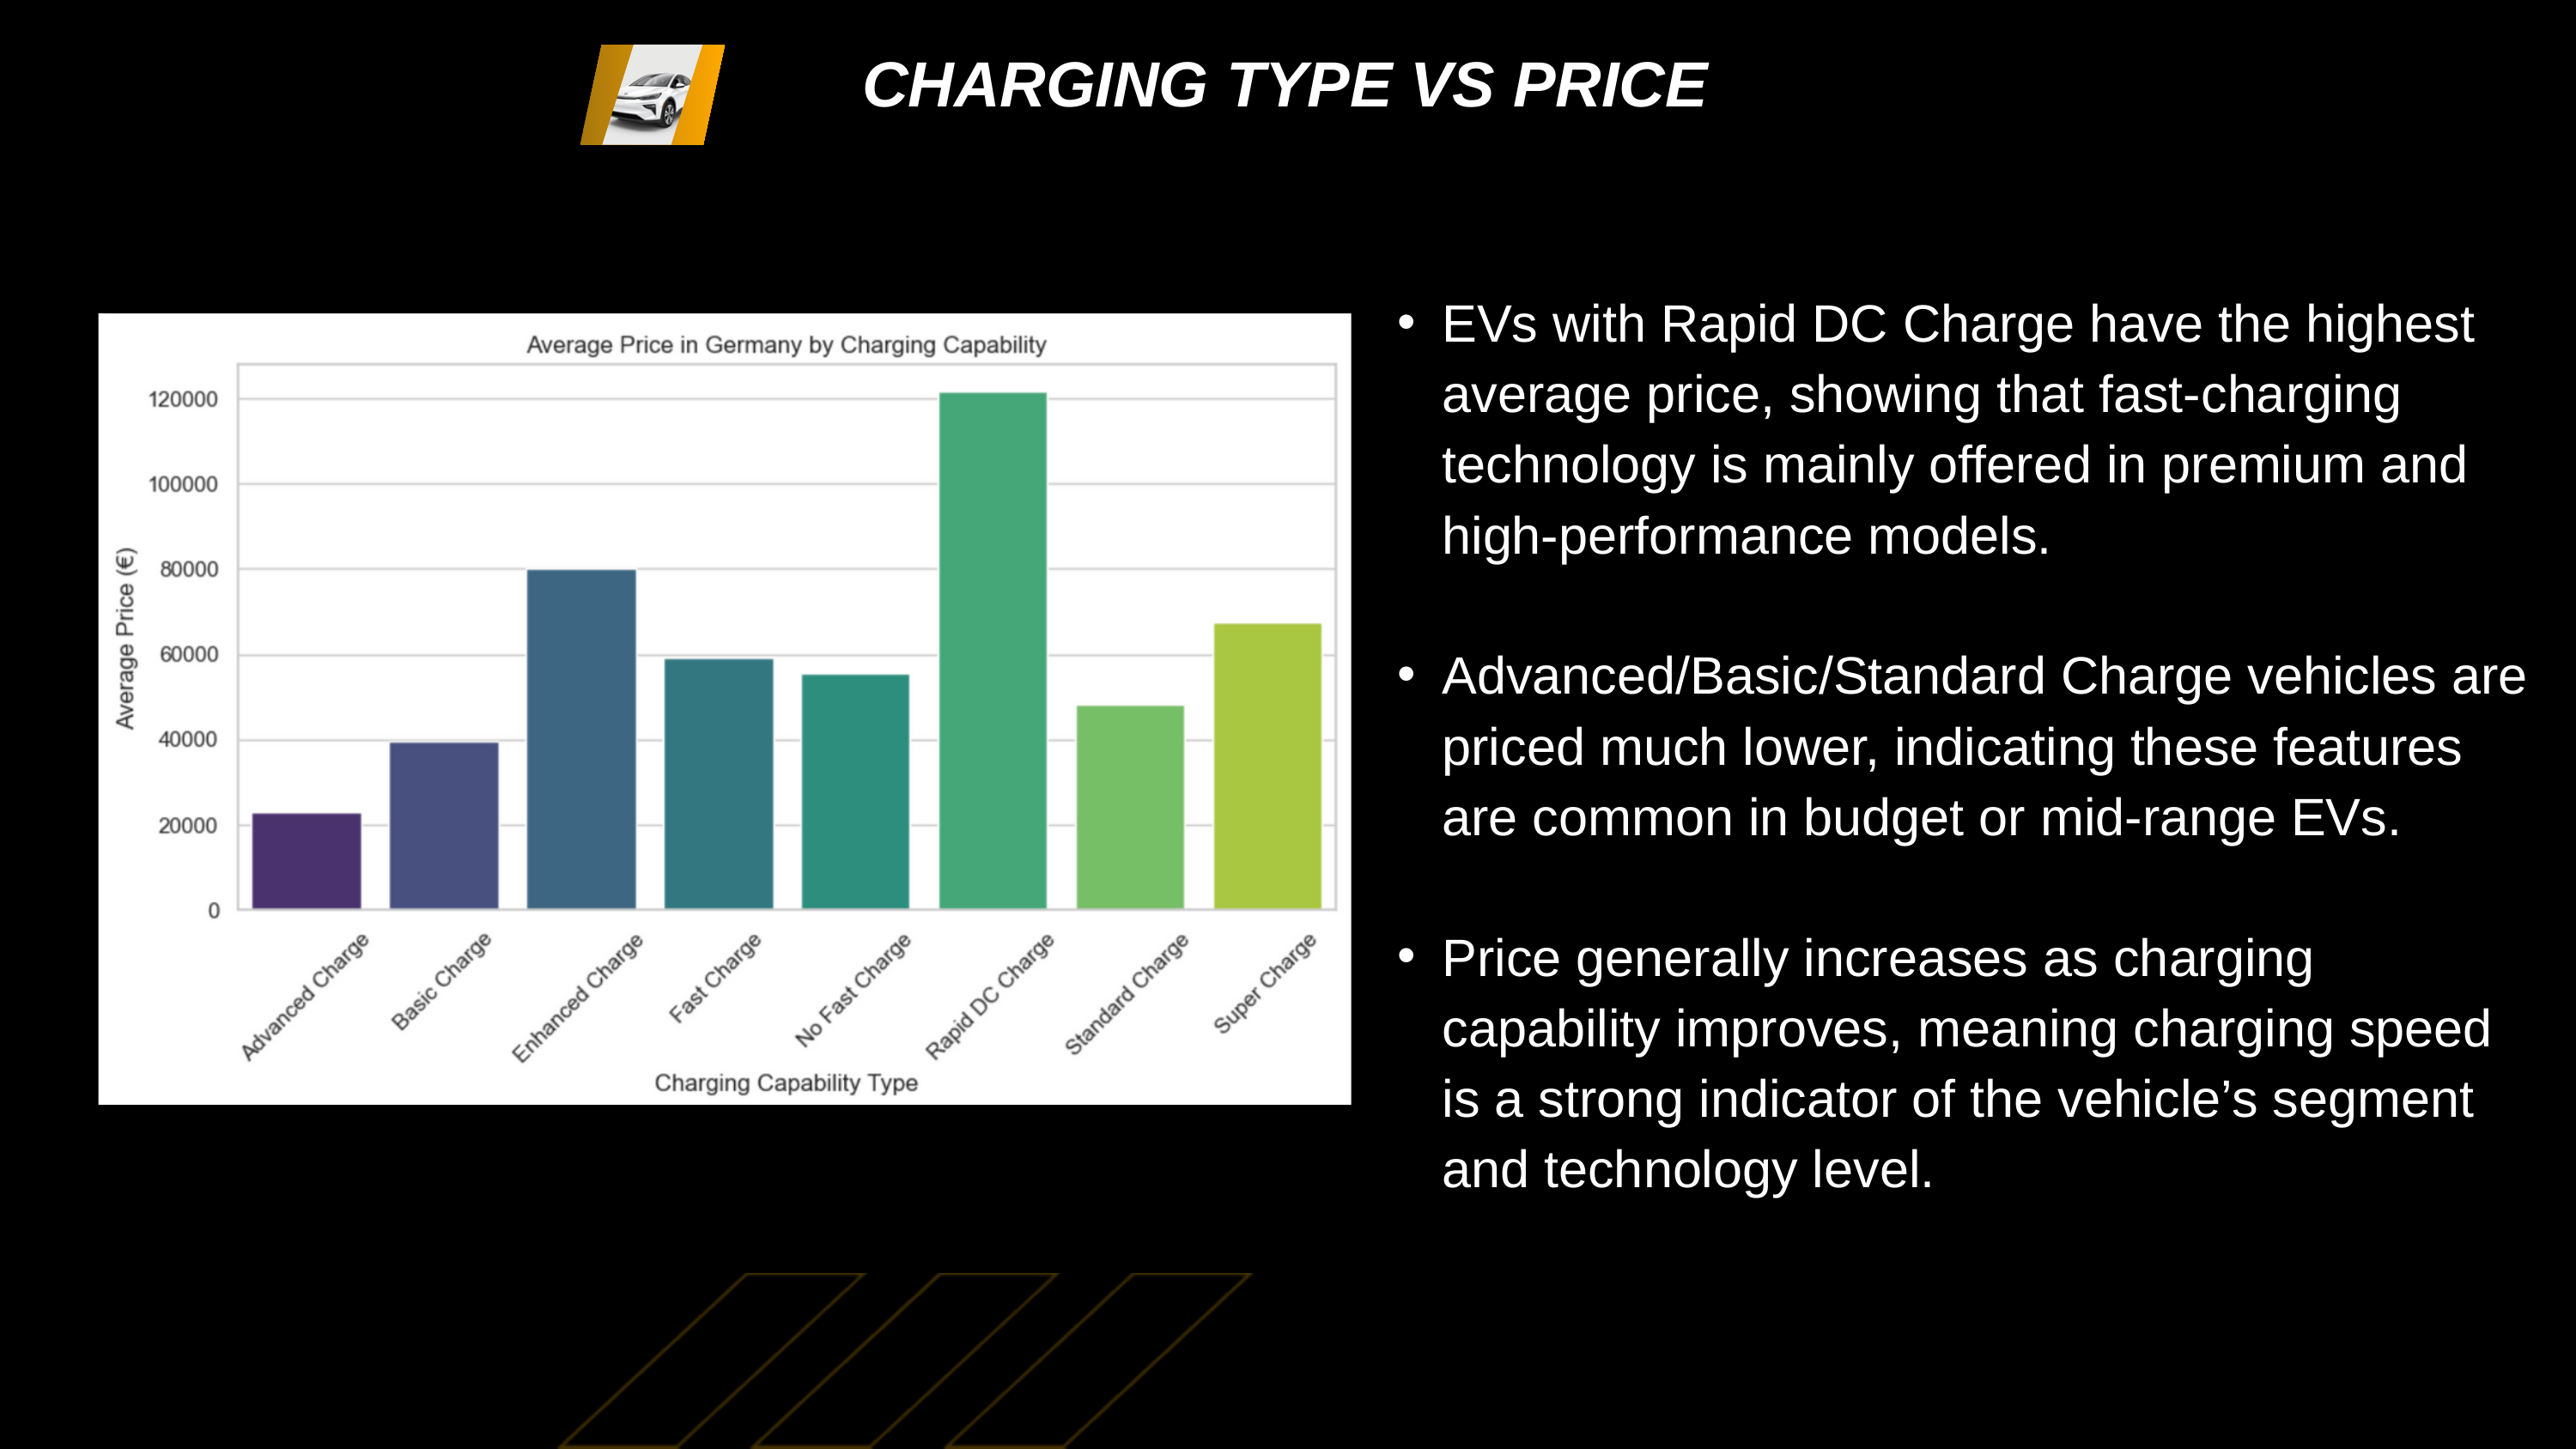

CHARGING TYPE VS PRICE
EVs with Rapid DC Charge have the highest average price, showing that fast‑charging technology is mainly offered in premium and high‑performance models.

Advanced/Basic/Standard Charge vehicles are priced much lower, indicating these features are common in budget or mid‑range EVs.

Price generally increases as charging capability improves, meaning charging speed is a strong indicator of the vehicle’s segment and technology level.